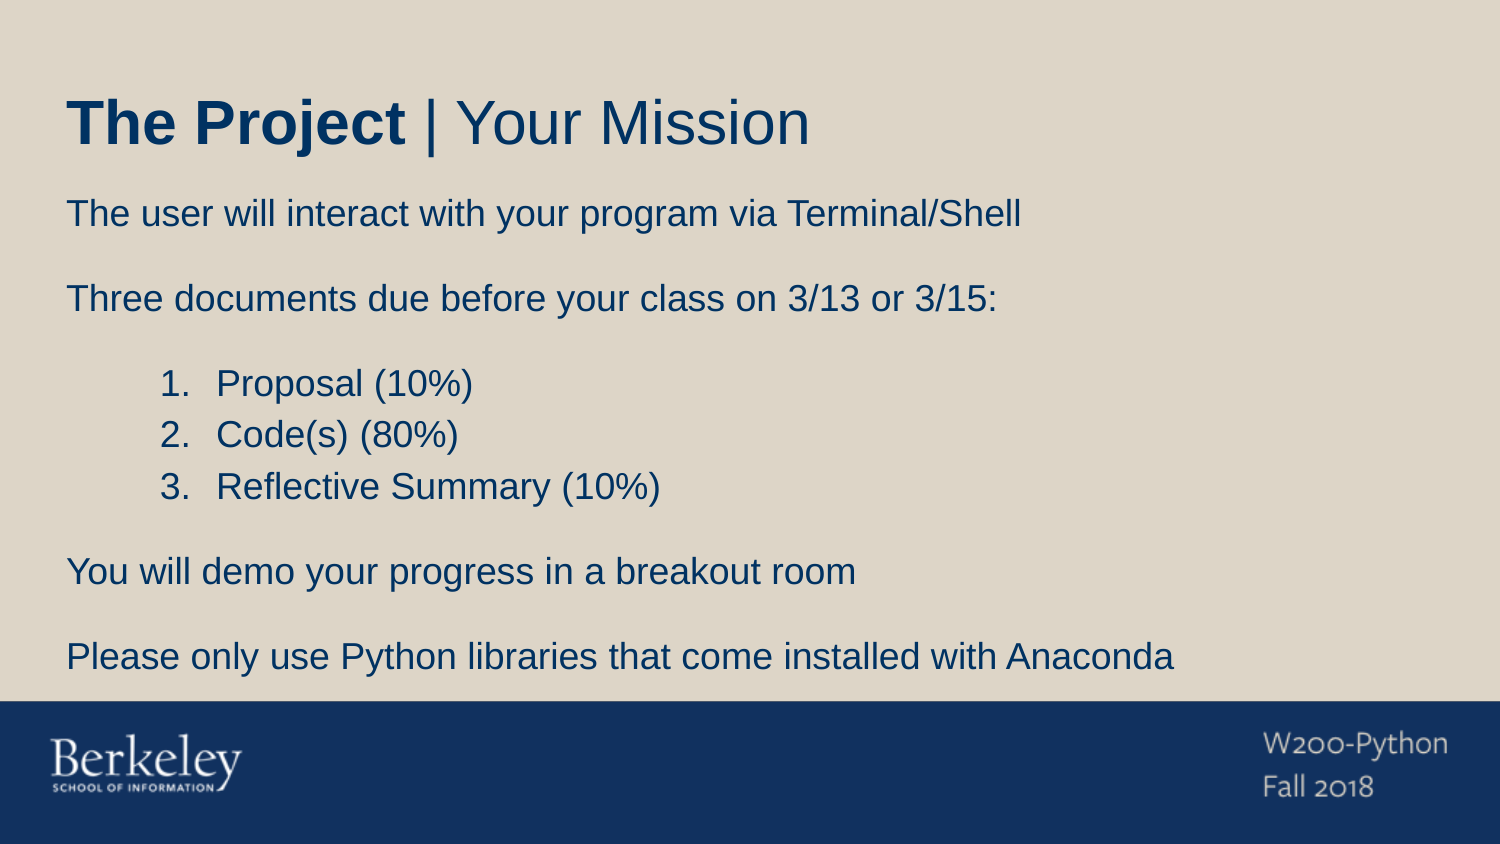

# The Project | Your Mission
The user will interact with your program via Terminal/Shell
Three documents due before your class on 3/13 or 3/15:
Proposal (10%)
Code(s) (80%)
Reflective Summary (10%)
You will demo your progress in a breakout room
Please only use Python libraries that come installed with Anaconda